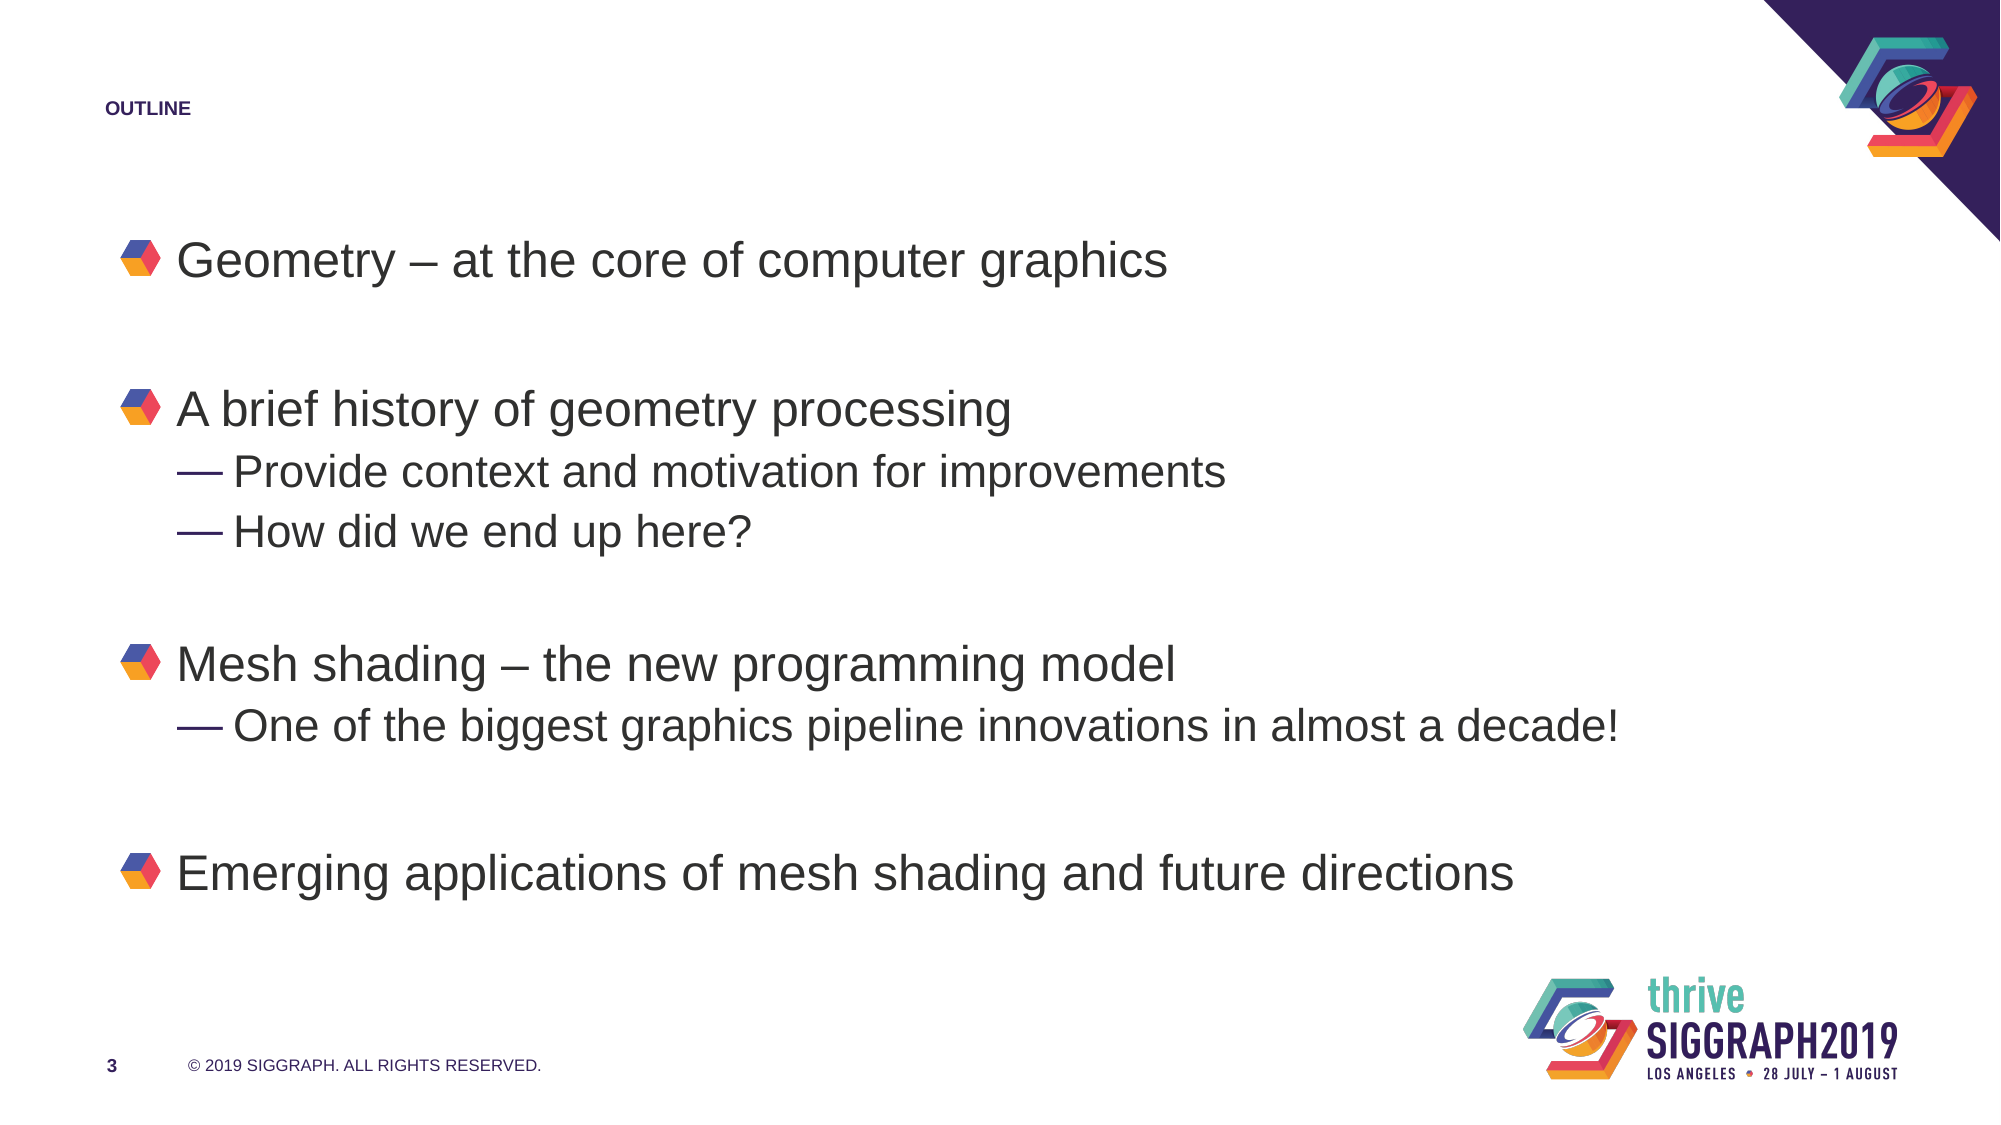

# outline
Geometry – at the core of computer graphics

A brief history of geometry processing
Provide context and motivation for improvements
How did we end up here?

Mesh shading – the new programming model
One of the biggest graphics pipeline innovations in almost a decade!

Emerging applications of mesh shading and future directions

3
© 2019 SIGGRAPH. ALL RIGHTS RESERVED.